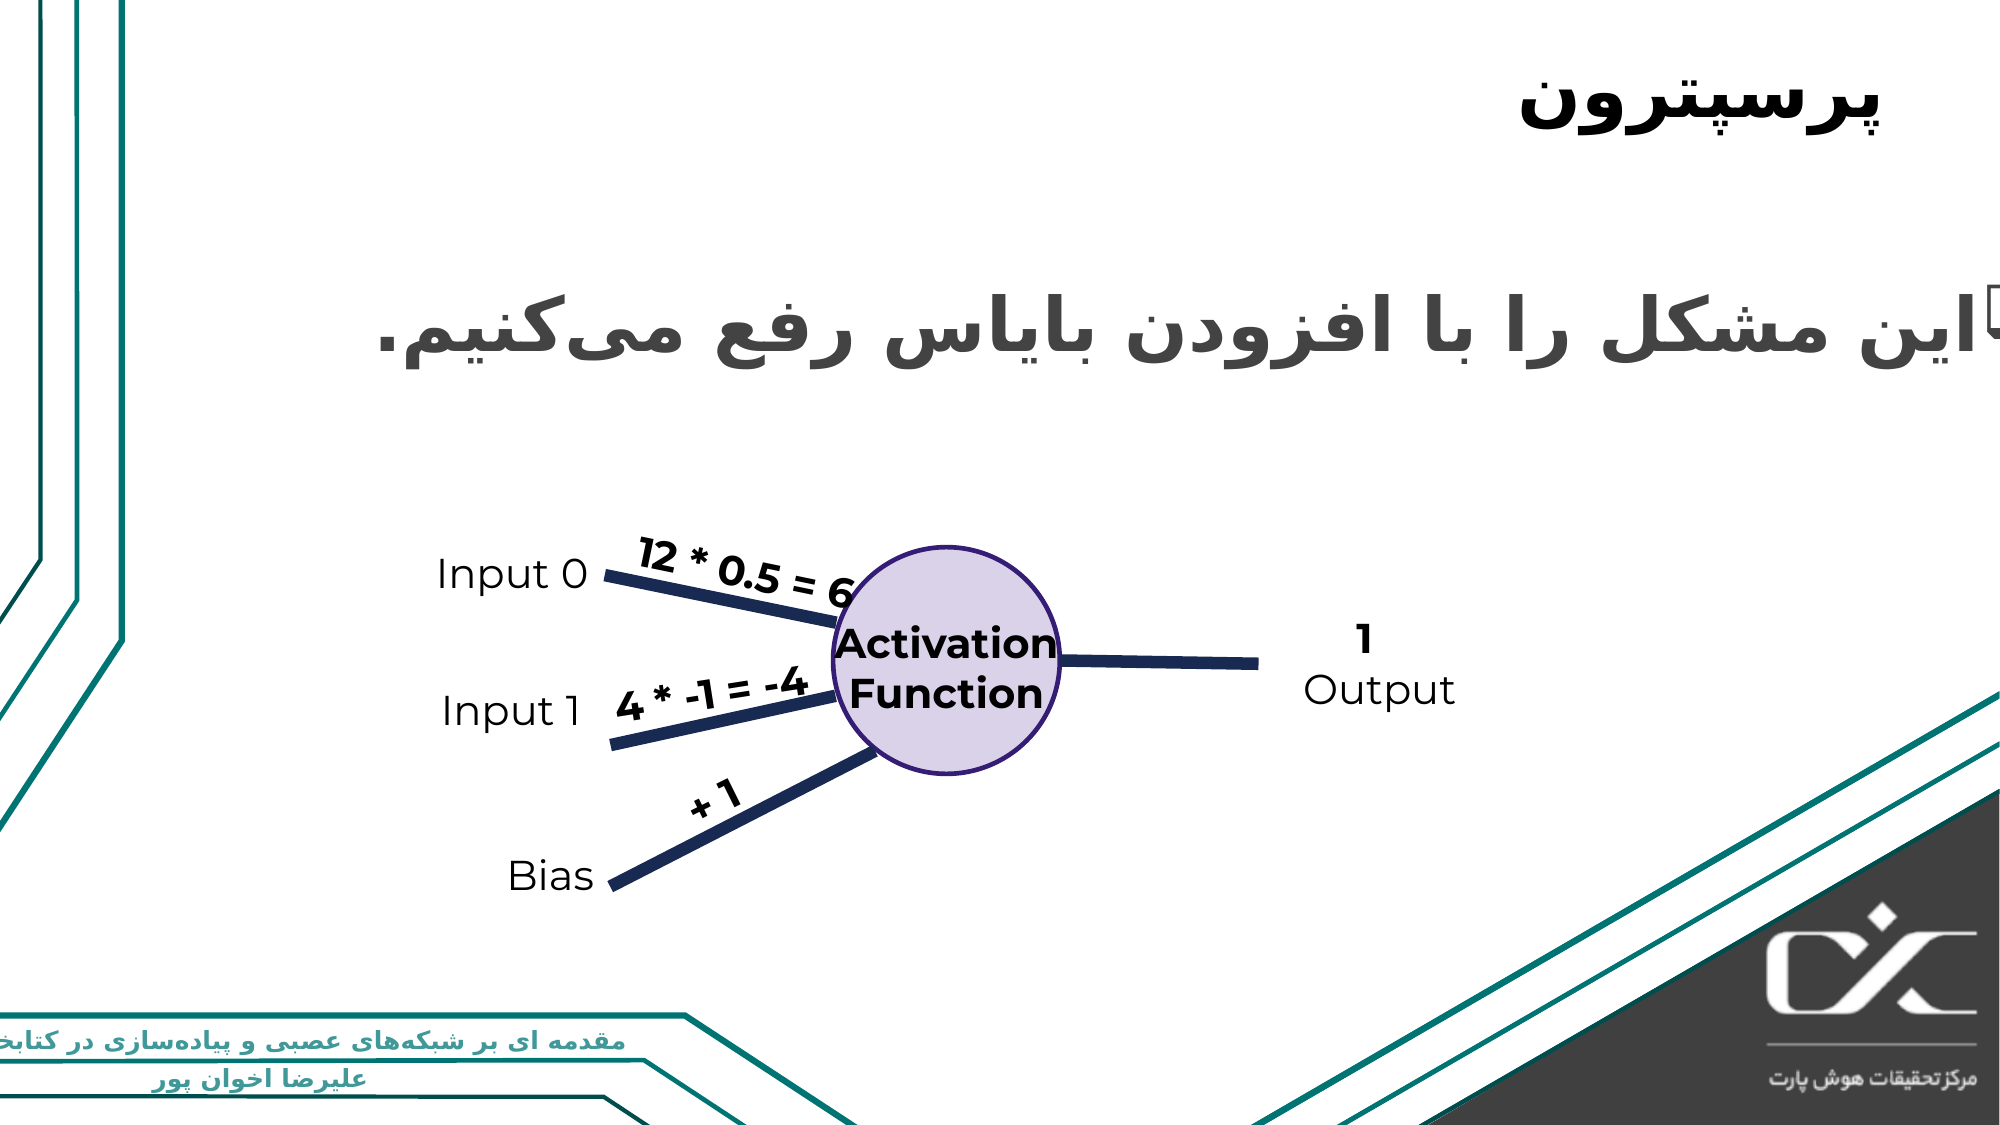

# پرسپترون
این مشکل را با افزودن بایاس رفع می‌کنیم.
Input 0
12 * 0.5 = 6

1
Activation
Function
Output
4 * -1 = -4
Input 1
 + 1
Bias